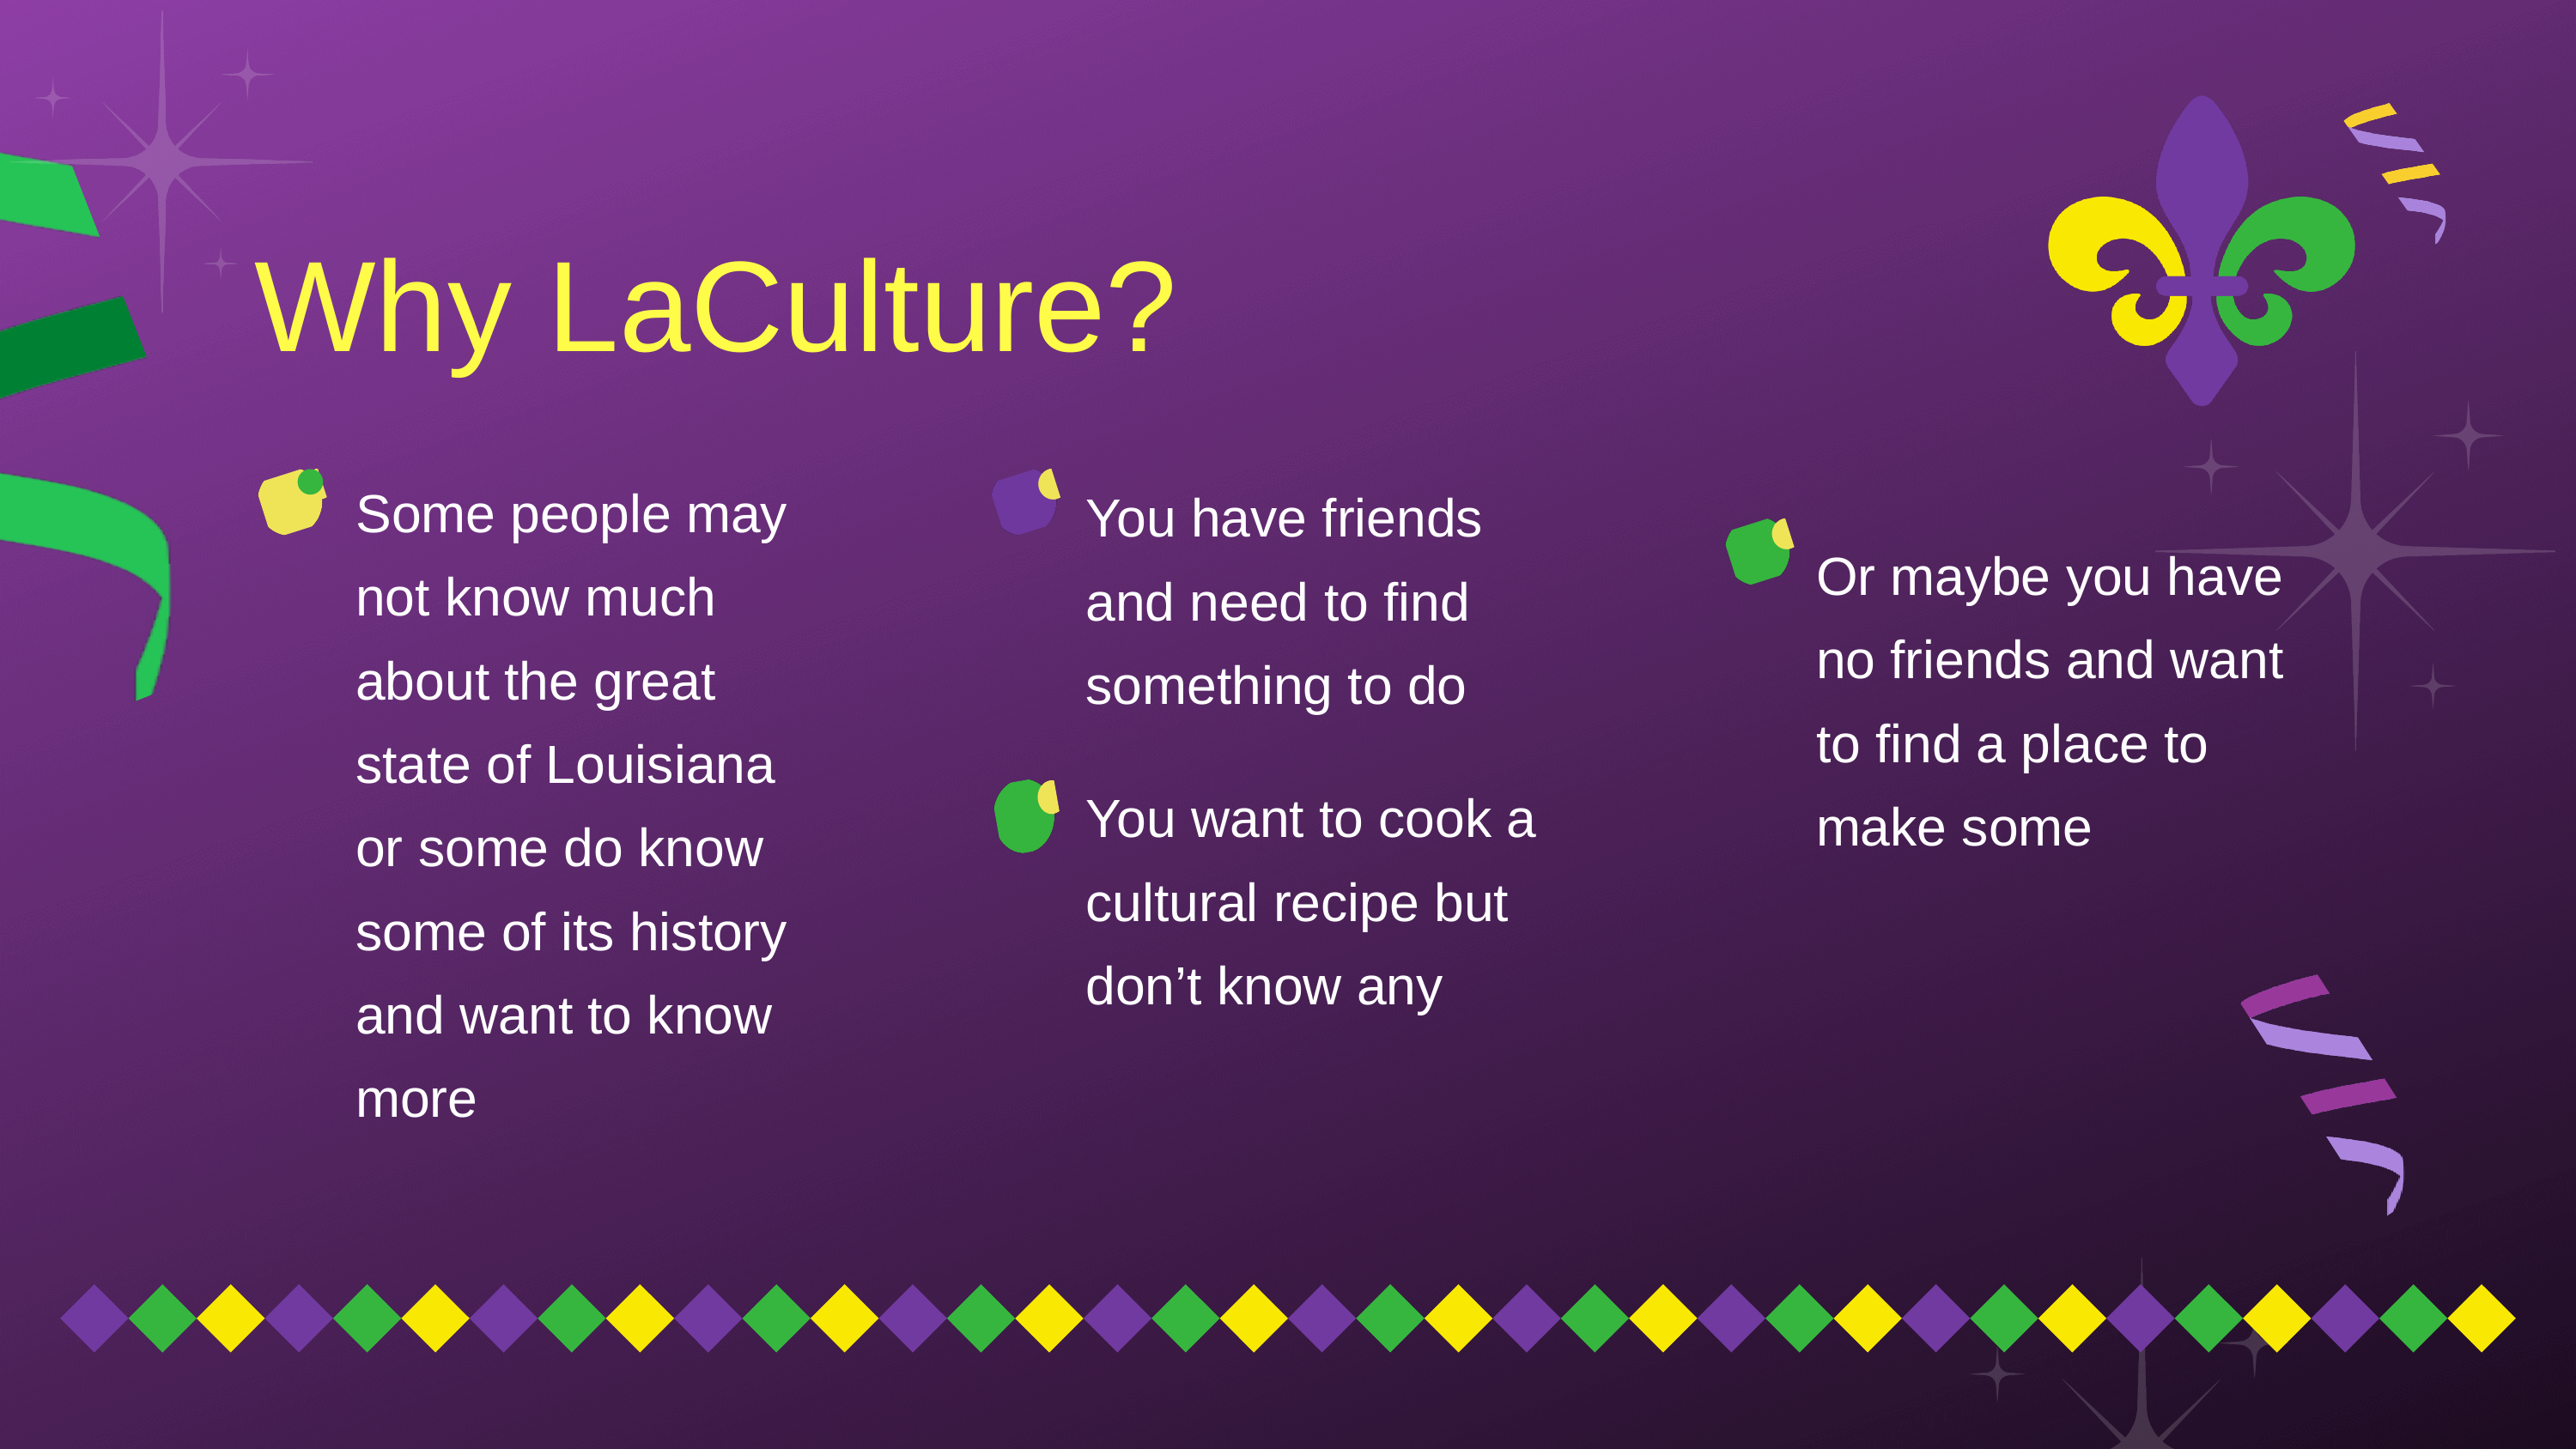

Why LaCulture?

Some people may not know much about the great state of Louisiana or some do know some of its history and want to know more
You have friends and need to find something to do

Or maybe you have no friends and want to find a place to make some
You want to cook a cultural recipe but don’t know any